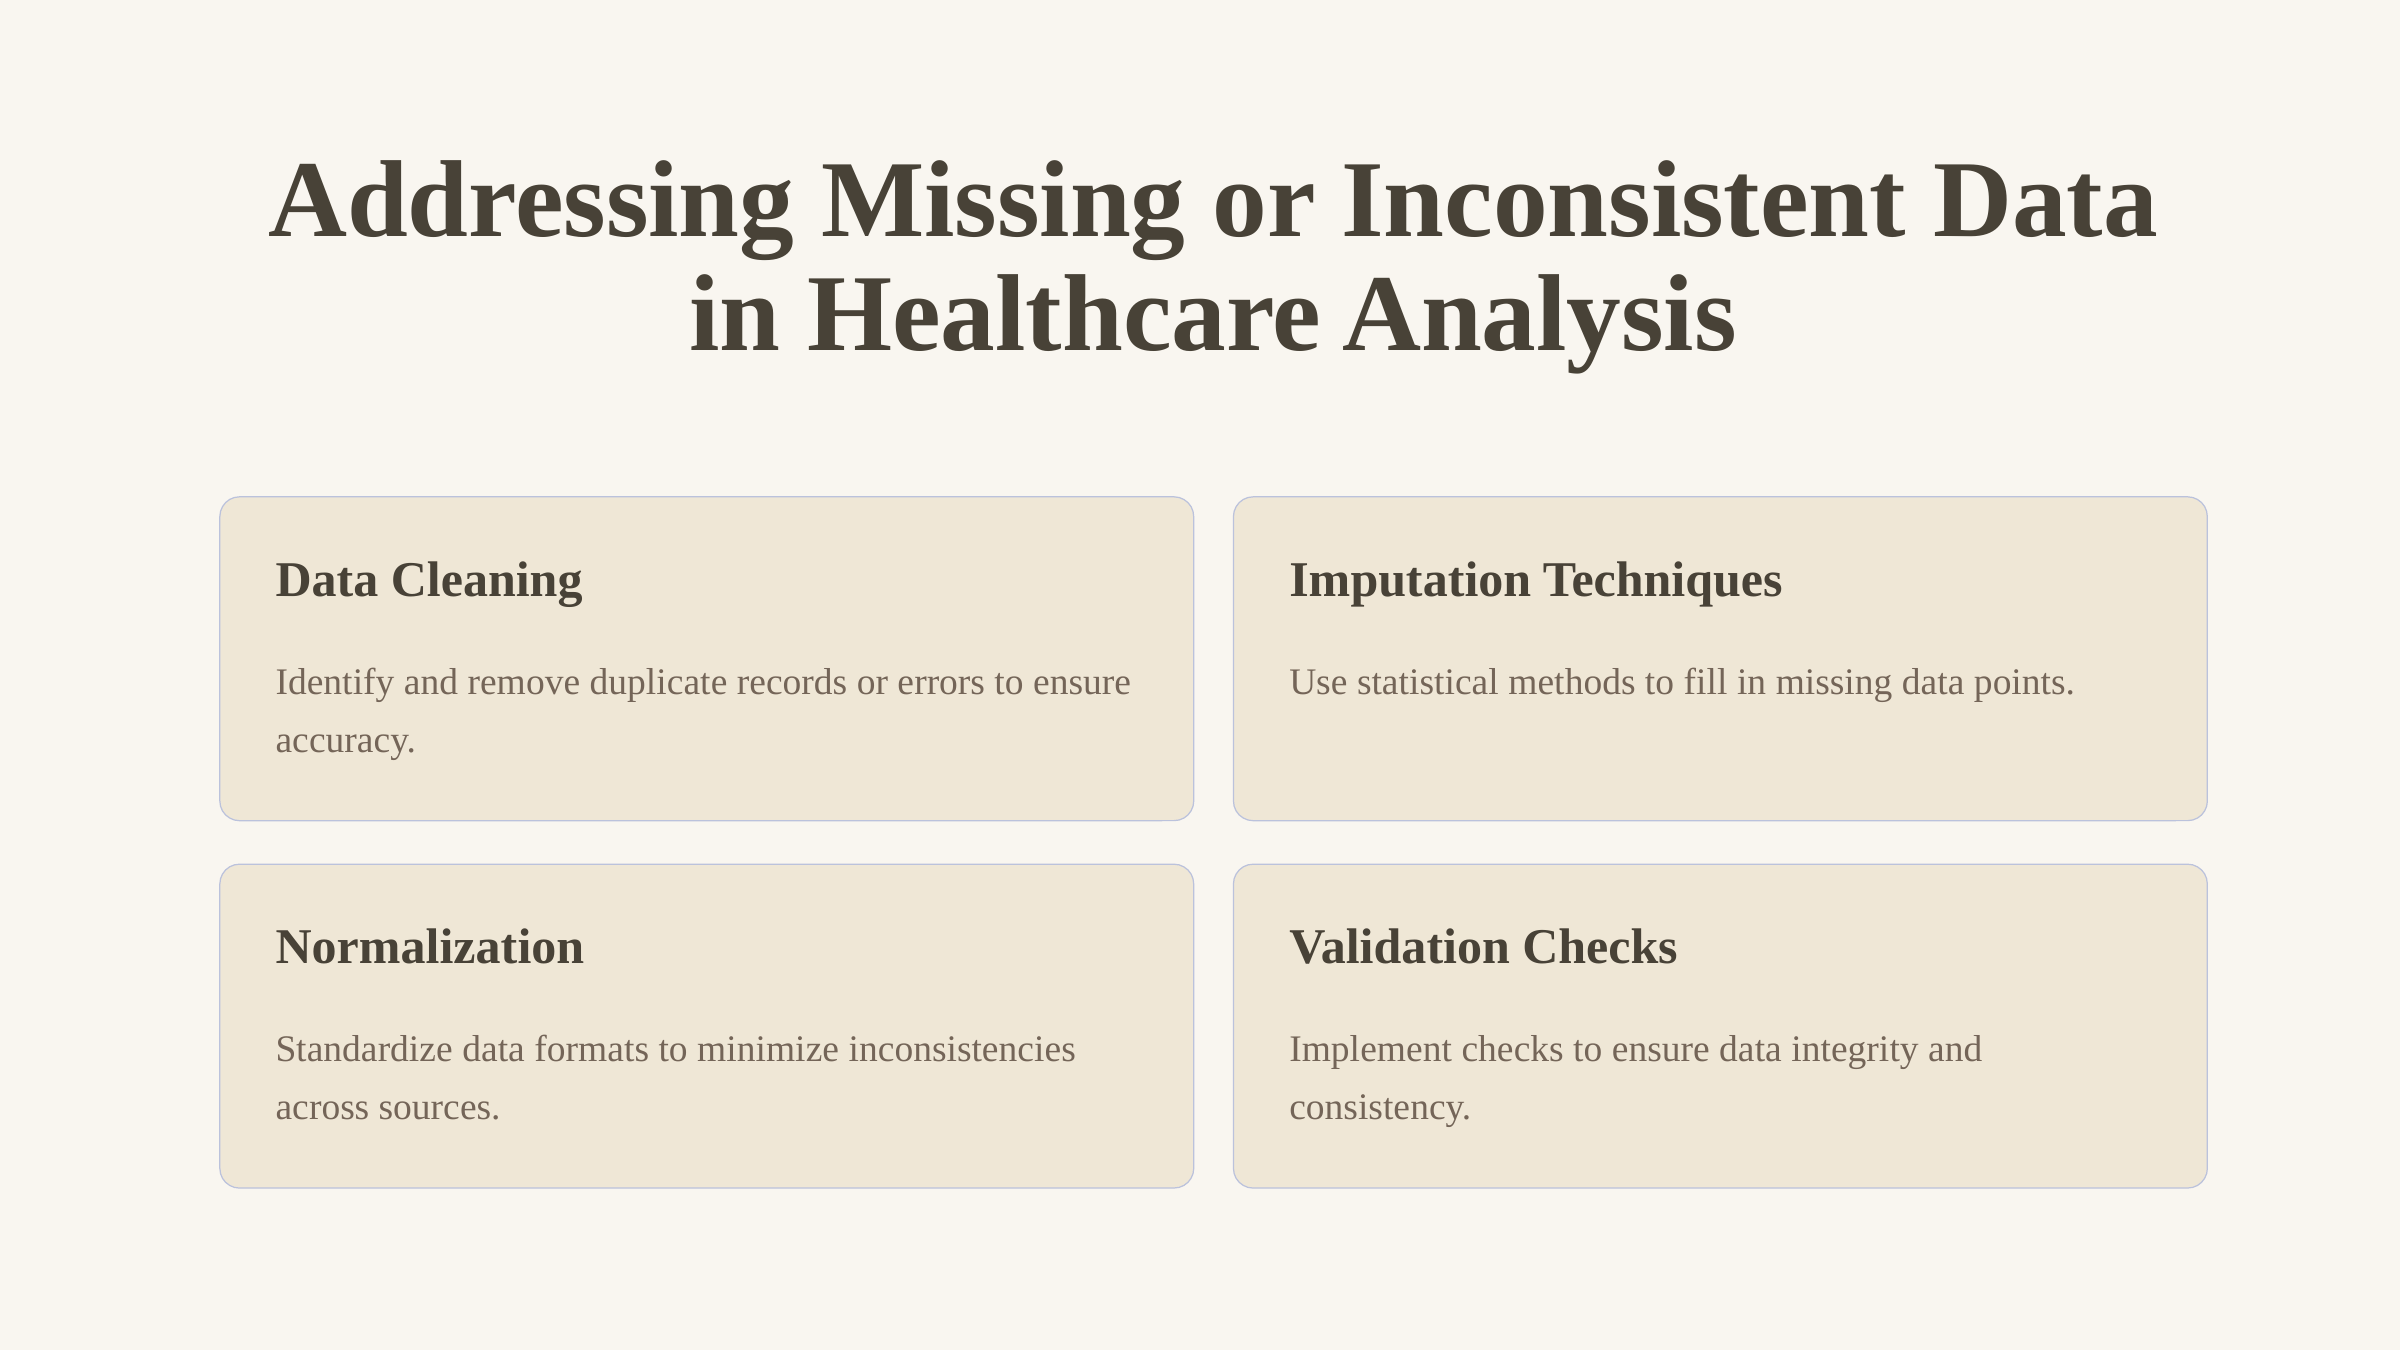

Addressing Missing or Inconsistent Data in Healthcare Analysis

Data Cleaning
Imputation Techniques
Identify and remove duplicate records or errors to ensure accuracy.
Use statistical methods to fill in missing data points.

Normalization
Validation Checks
Standardize data formats to minimize inconsistencies across sources.
Implement checks to ensure data integrity and consistency.